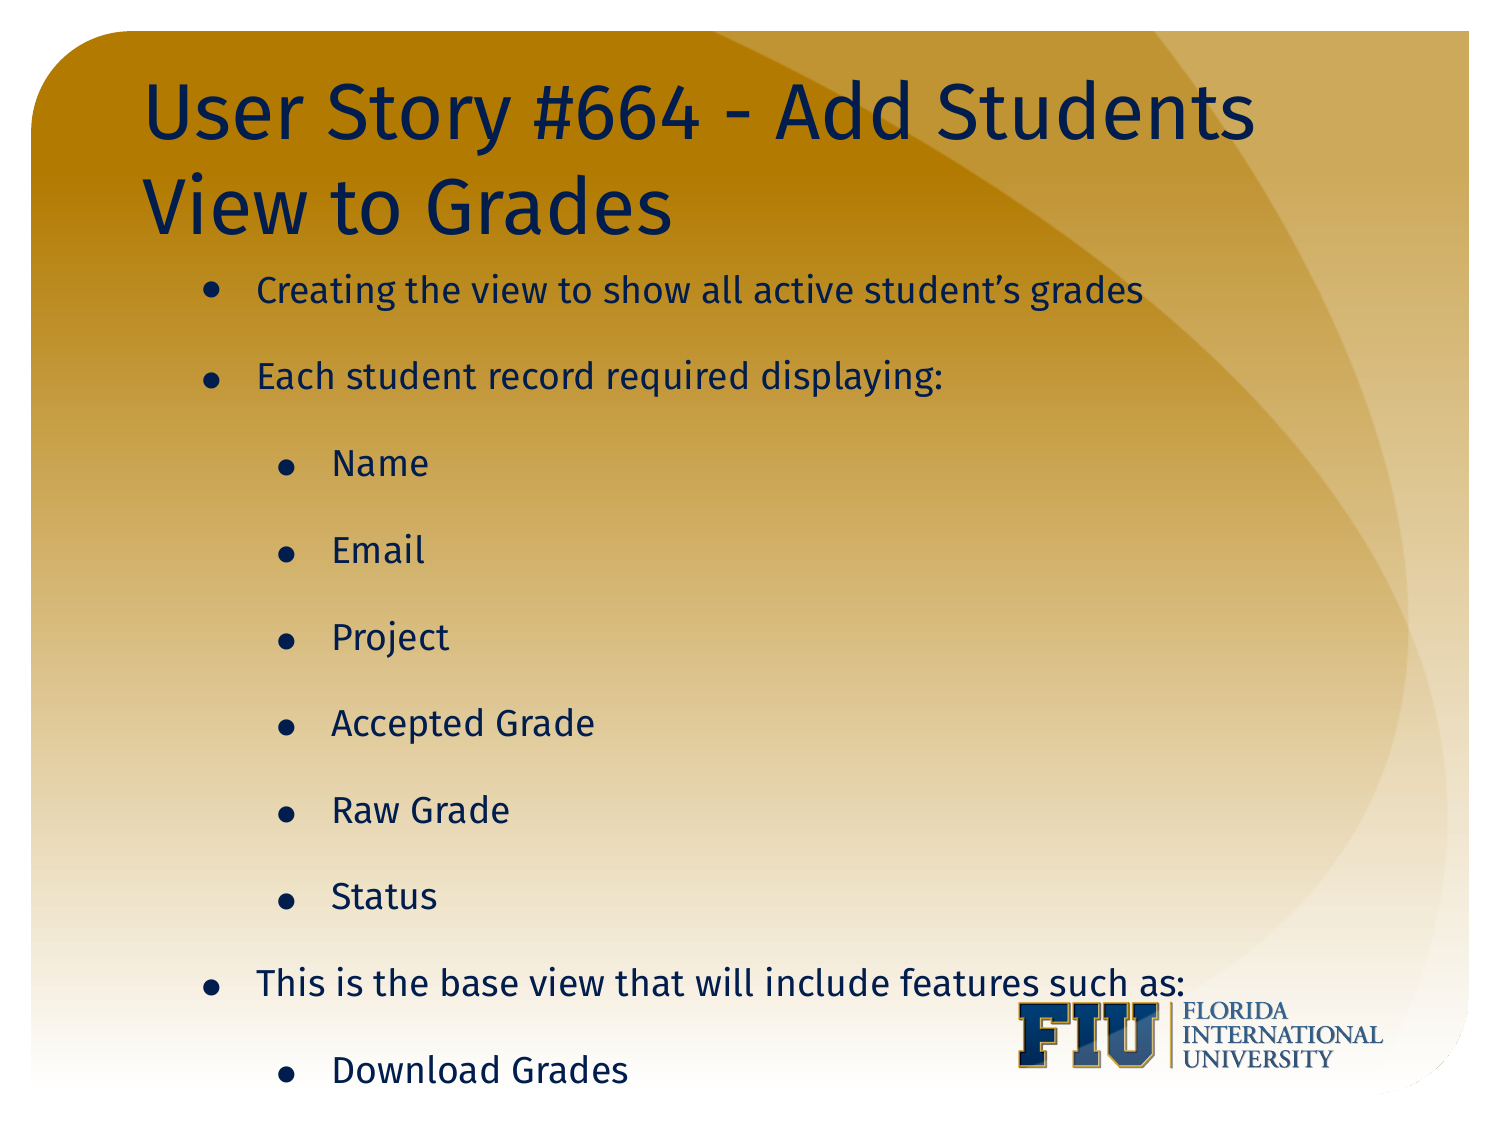

# User Story #664 - Add Students View to Grades
Creating the view to show all active student’s grades
Each student record required displaying:
Name
Email
Project
Accepted Grade
Raw Grade
Status
This is the base view that will include features such as:
Download Grades
Filter by: Accepted, Pending, Rejected
Search bar
Sort by any field
Global Status Changer